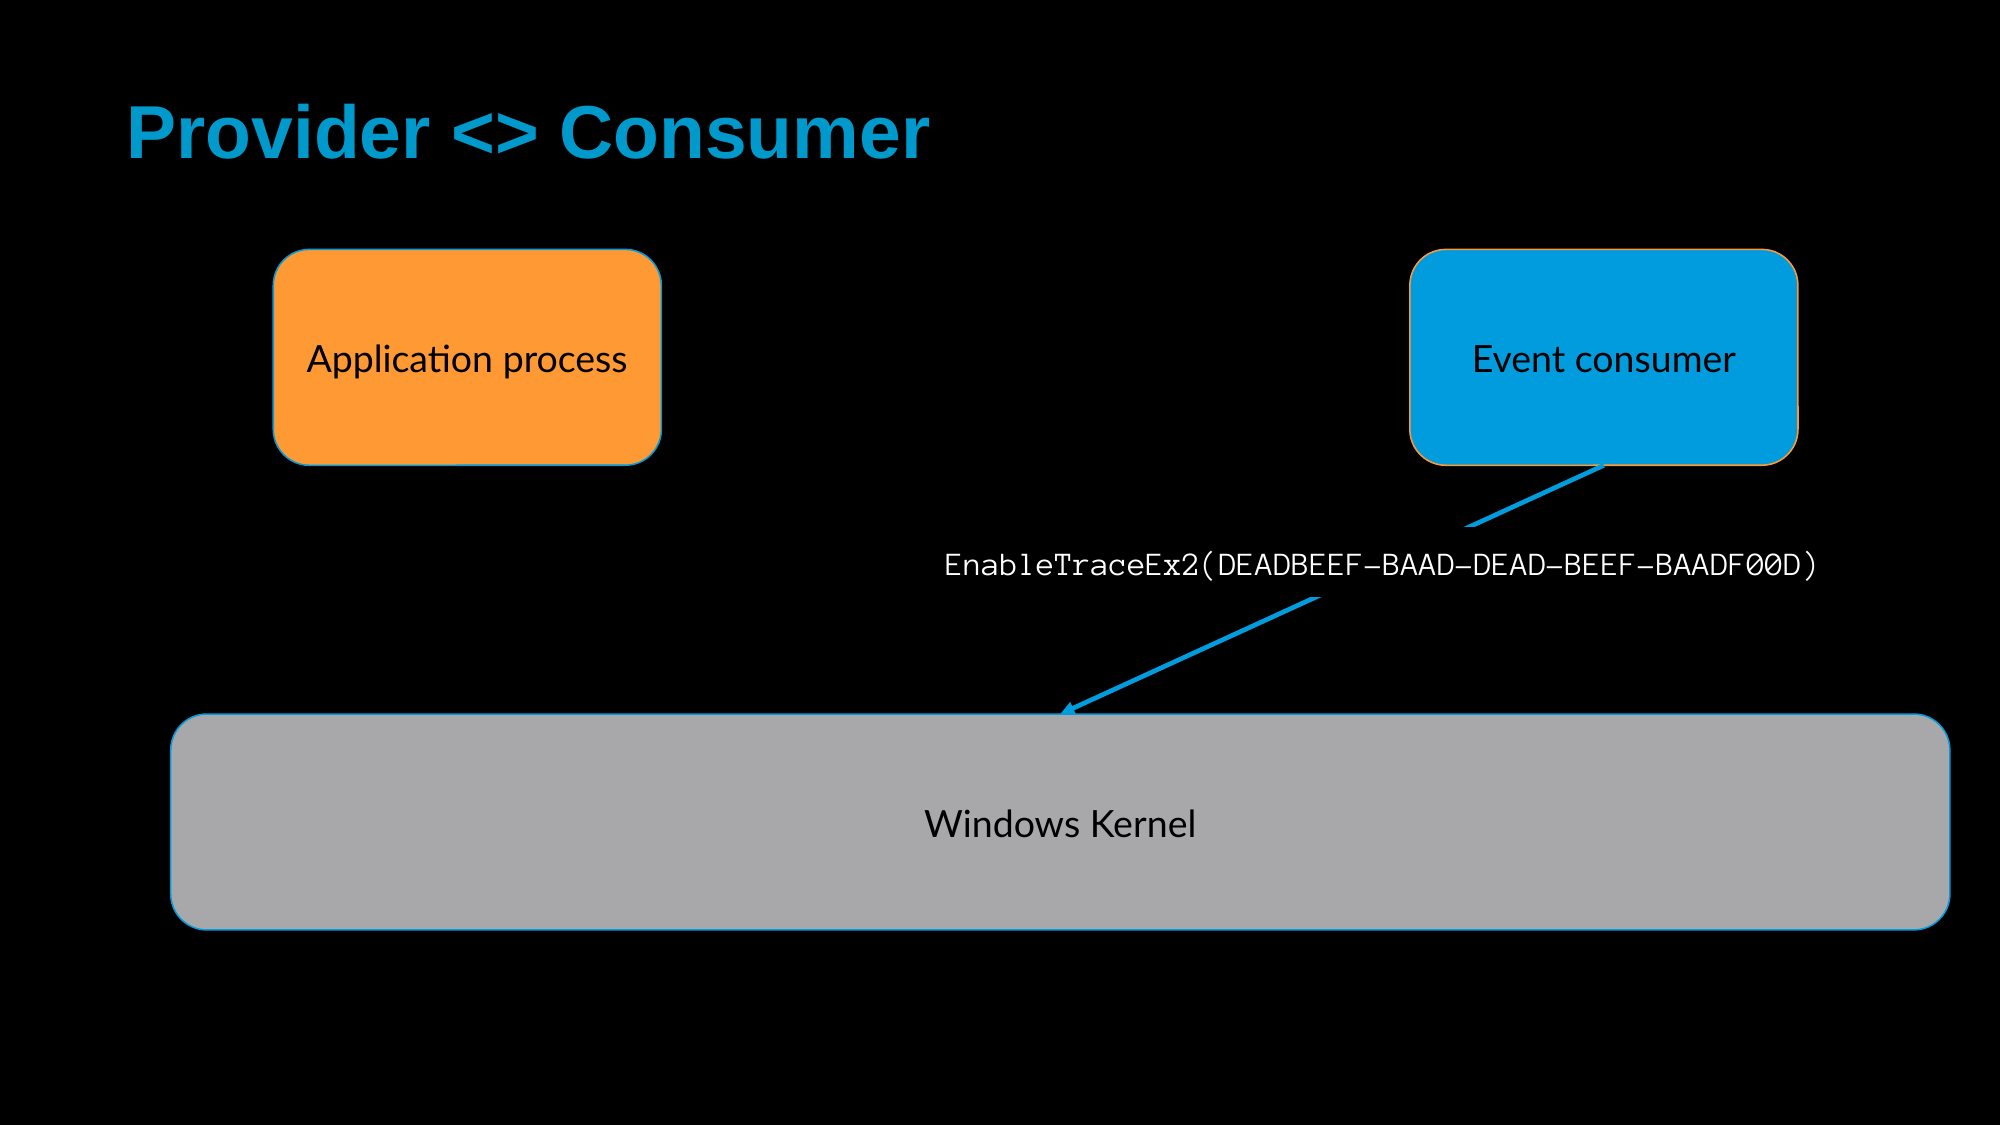

# Provider <> Consumer
Application process
Event consumer
EnableTraceEx2(DEADBEEF-BAAD-DEAD-BEEF-BAADF00D)
Windows Kernel